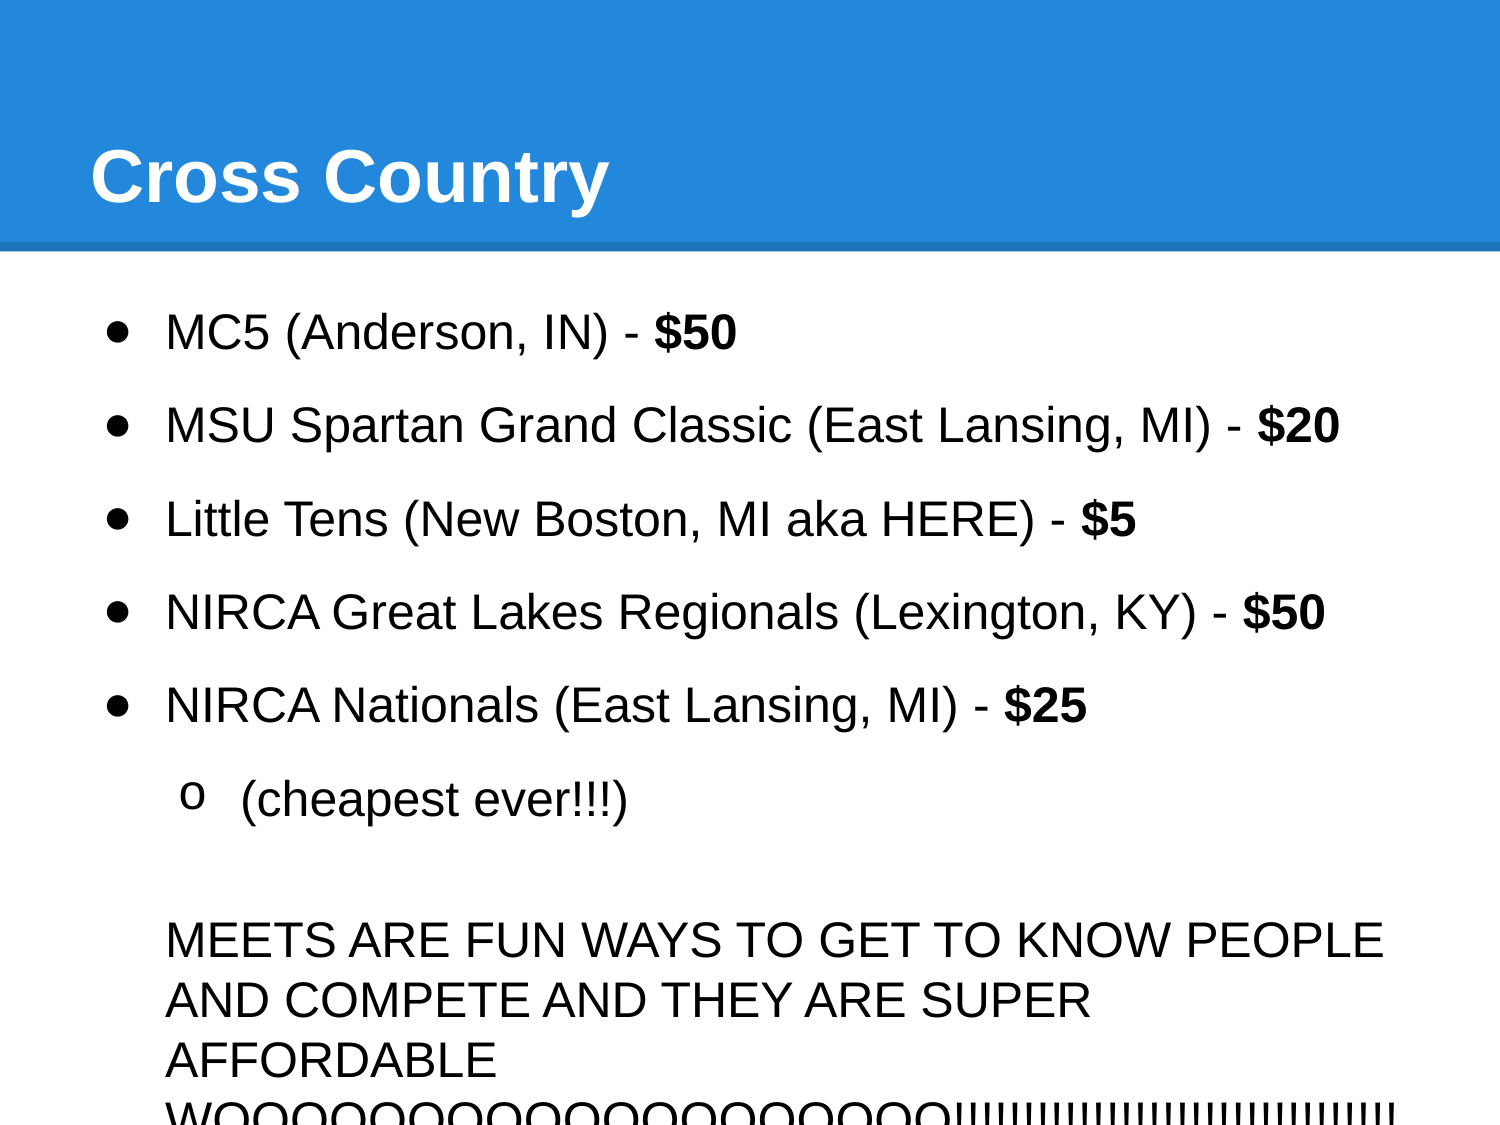

# Cross Country
MC5 (Anderson, IN) - $50
MSU Spartan Grand Classic (East Lansing, MI) - $20
Little Tens (New Boston, MI aka HERE) - $5
NIRCA Great Lakes Regionals (Lexington, KY) - $50
NIRCA Nationals (East Lansing, MI) - $25
(cheapest ever!!!)

MEETS ARE FUN WAYS TO GET TO KNOW PEOPLE AND COMPETE AND THEY ARE SUPER AFFORDABLE WOOOOOOOOOOOOOOOOOOO!!!!!!!!!!!!!!!!!!!!!!!!!!!!!!!!!!!